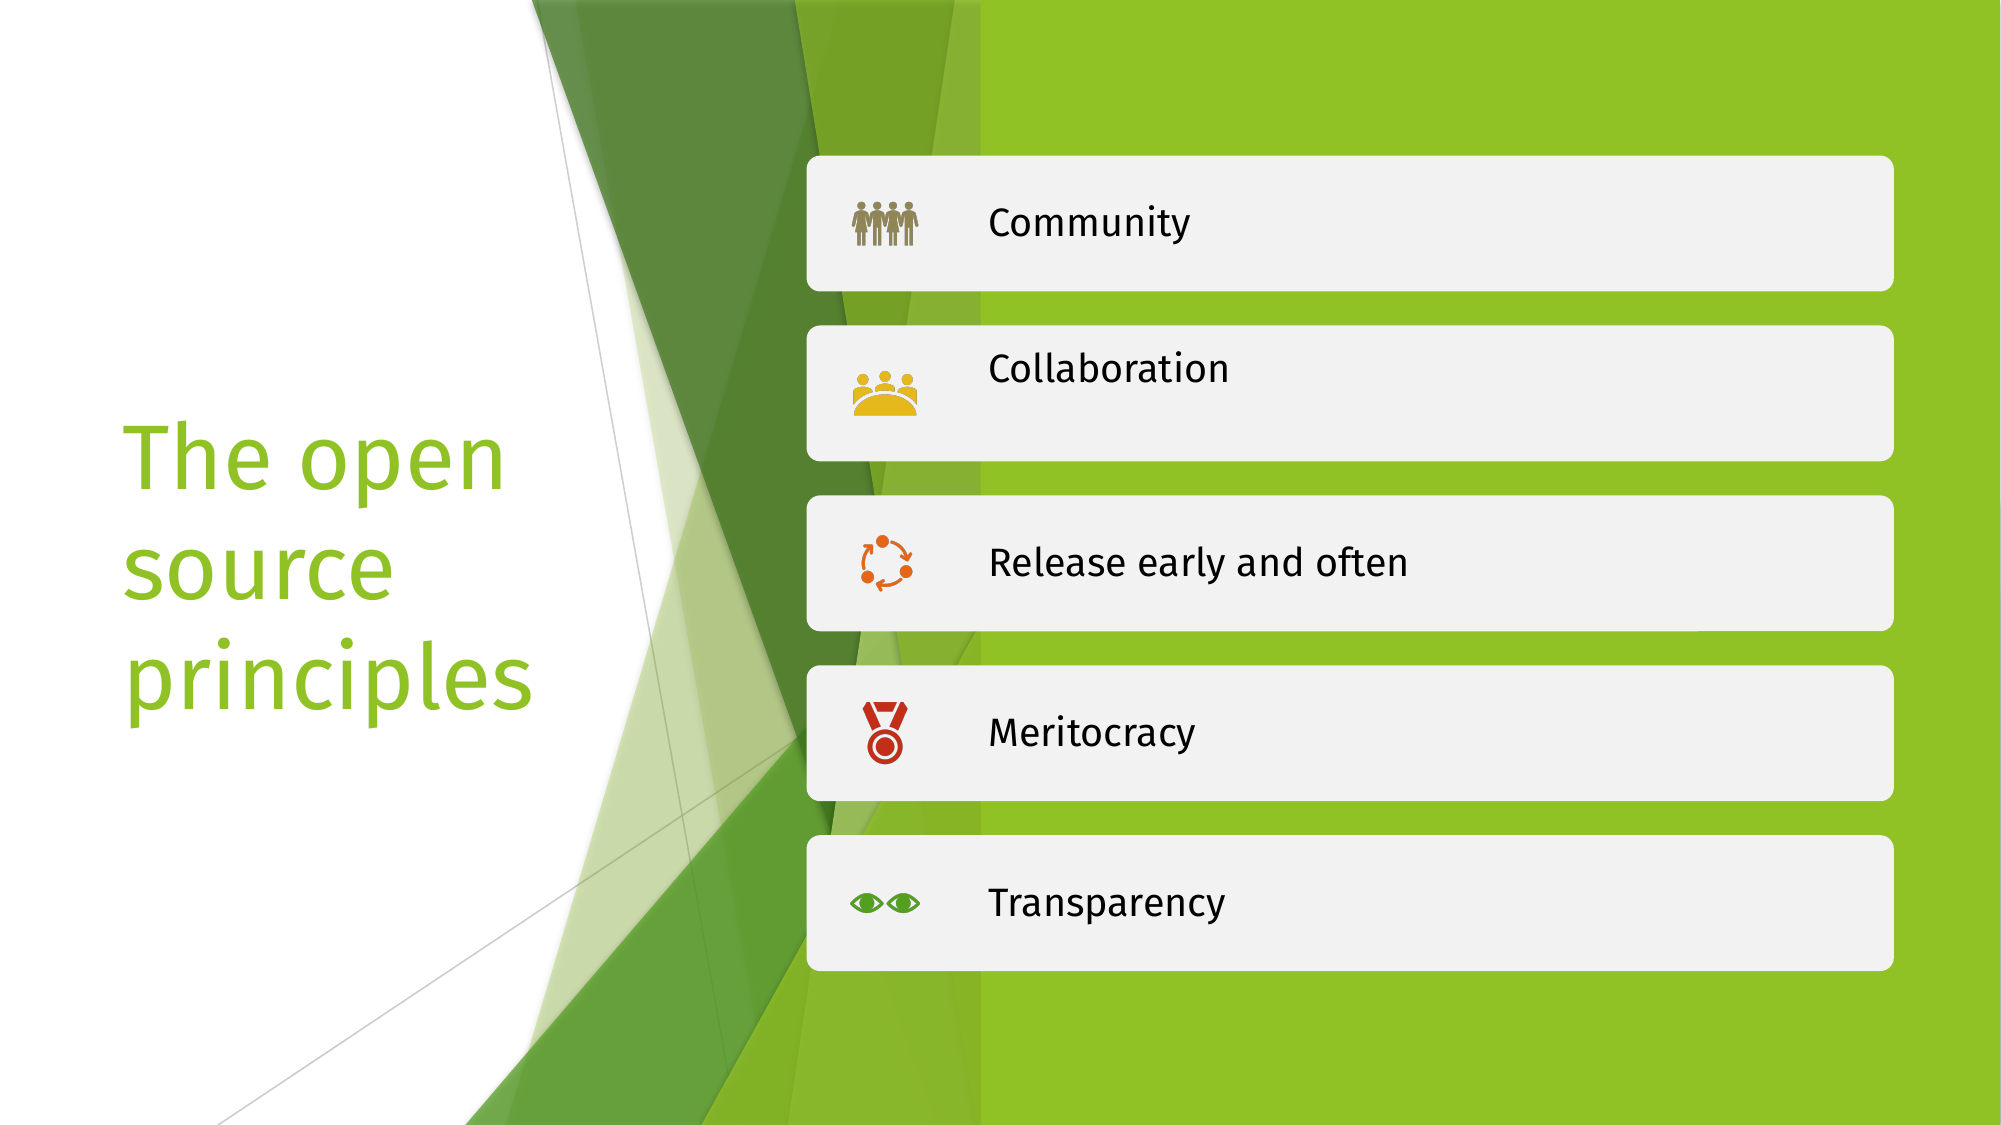

Community
 Collaboration
 Release early and often
 Meritocracy
 Transparency
# The open source principles